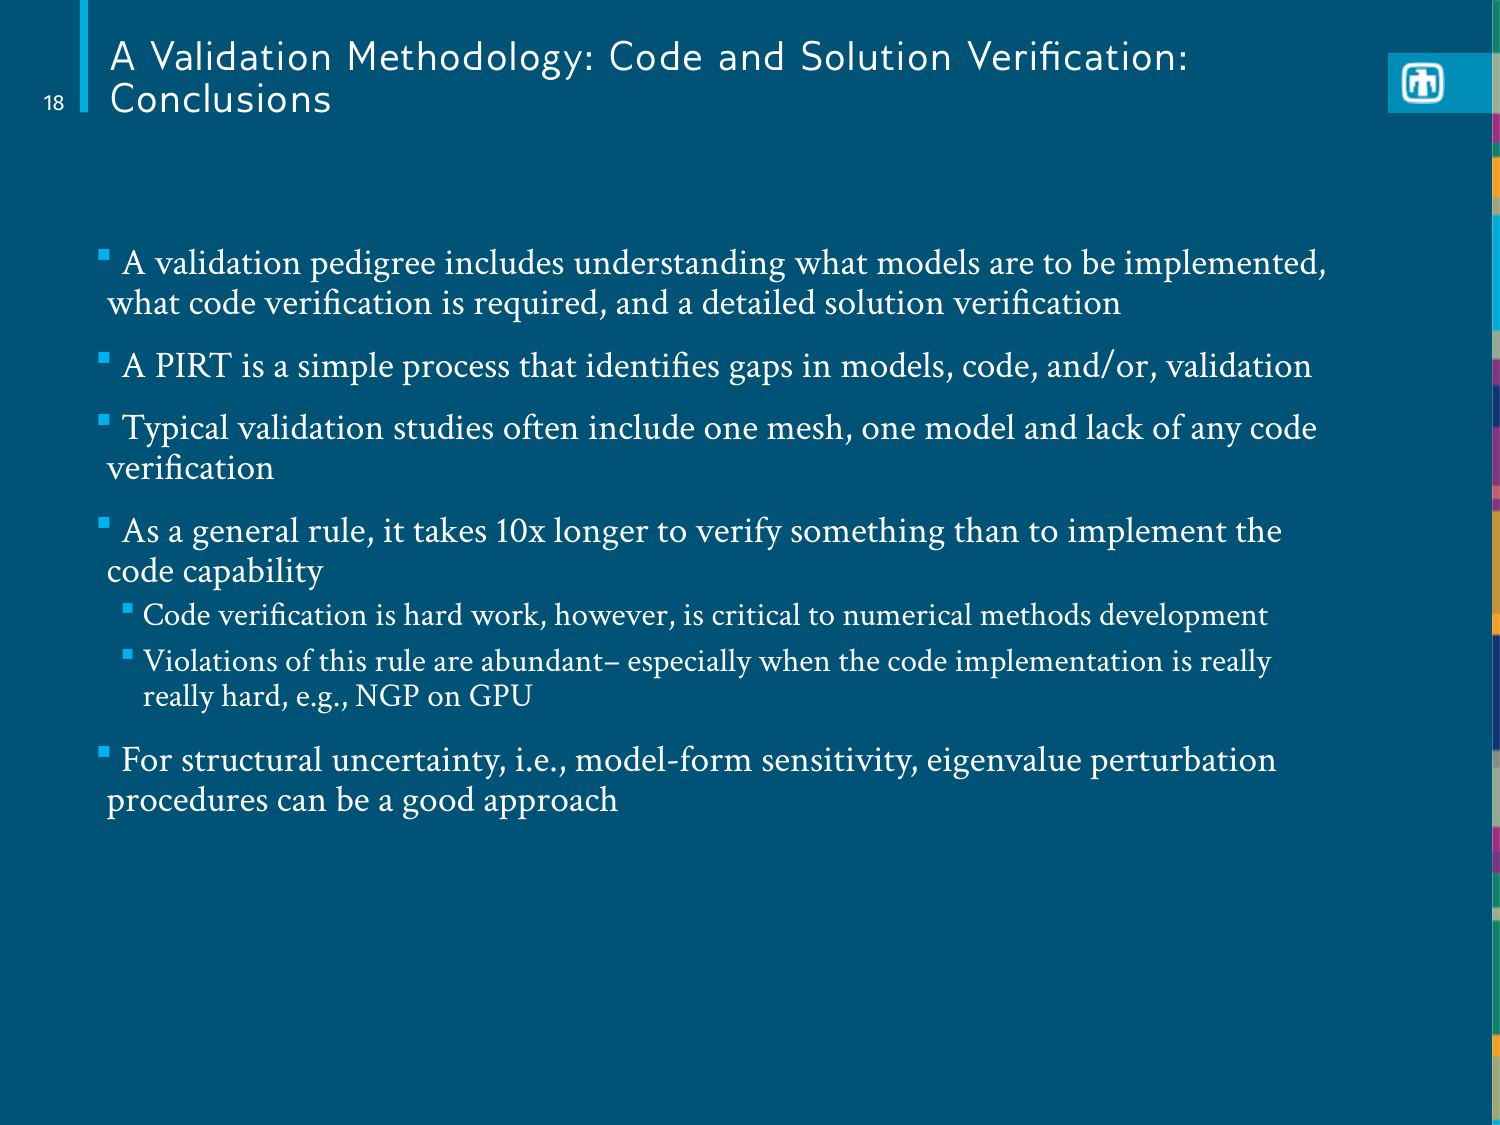

# A Validation Methodology: Code and Solution Verification: Conclusions
18
 A validation pedigree includes understanding what models are to be implemented, what code verification is required, and a detailed solution verification
 A PIRT is a simple process that identifies gaps in models, code, and/or, validation
 Typical validation studies often include one mesh, one model and lack of any code verification
 As a general rule, it takes 10x longer to verify something than to implement the code capability
Code verification is hard work, however, is critical to numerical methods development
Violations of this rule are abundant– especially when the code implementation is really really hard, e.g., NGP on GPU
 For structural uncertainty, i.e., model-form sensitivity, eigenvalue perturbation procedures can be a good approach